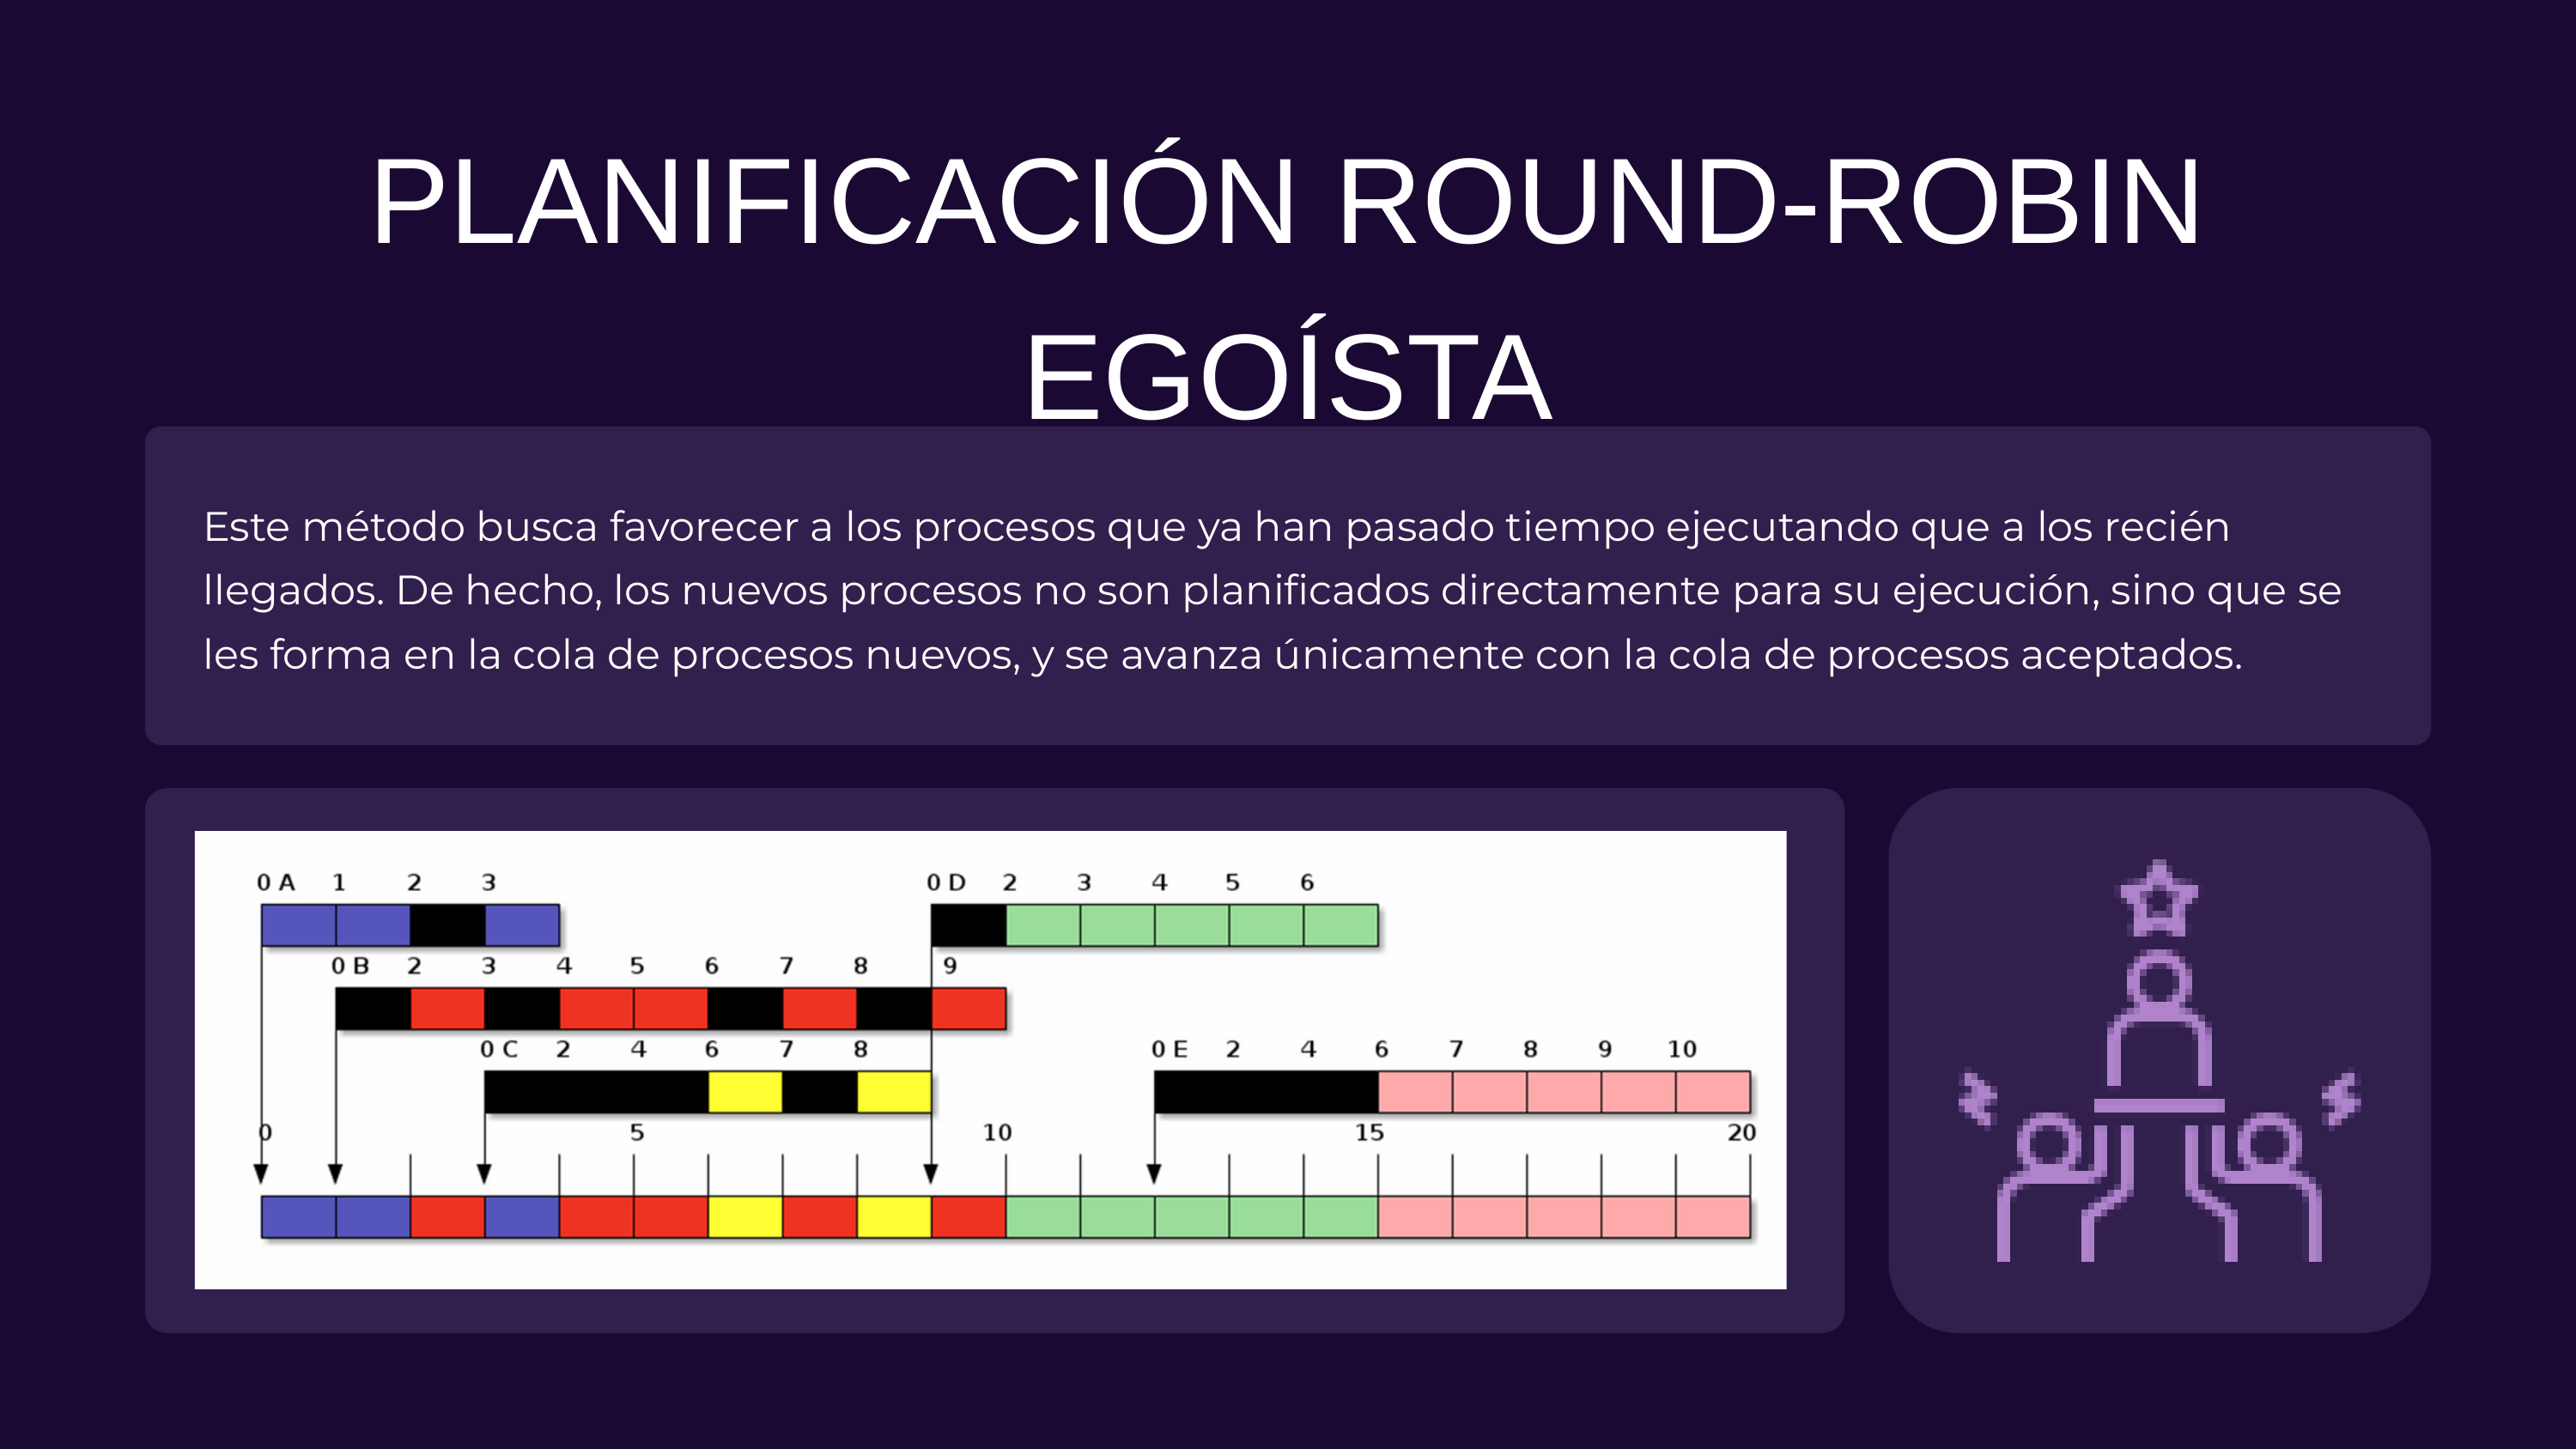

PLANIFICACIÓN ROUND-ROBIN EGOÍSTA

Este método busca favorecer a los procesos que ya han pasado tiempo ejecutando que a los recién llegados. De hecho, los nuevos procesos no son planificados directamente para su ejecución, sino que se les forma en la cola de procesos nuevos, y se avanza únicamente con la cola de procesos aceptados.